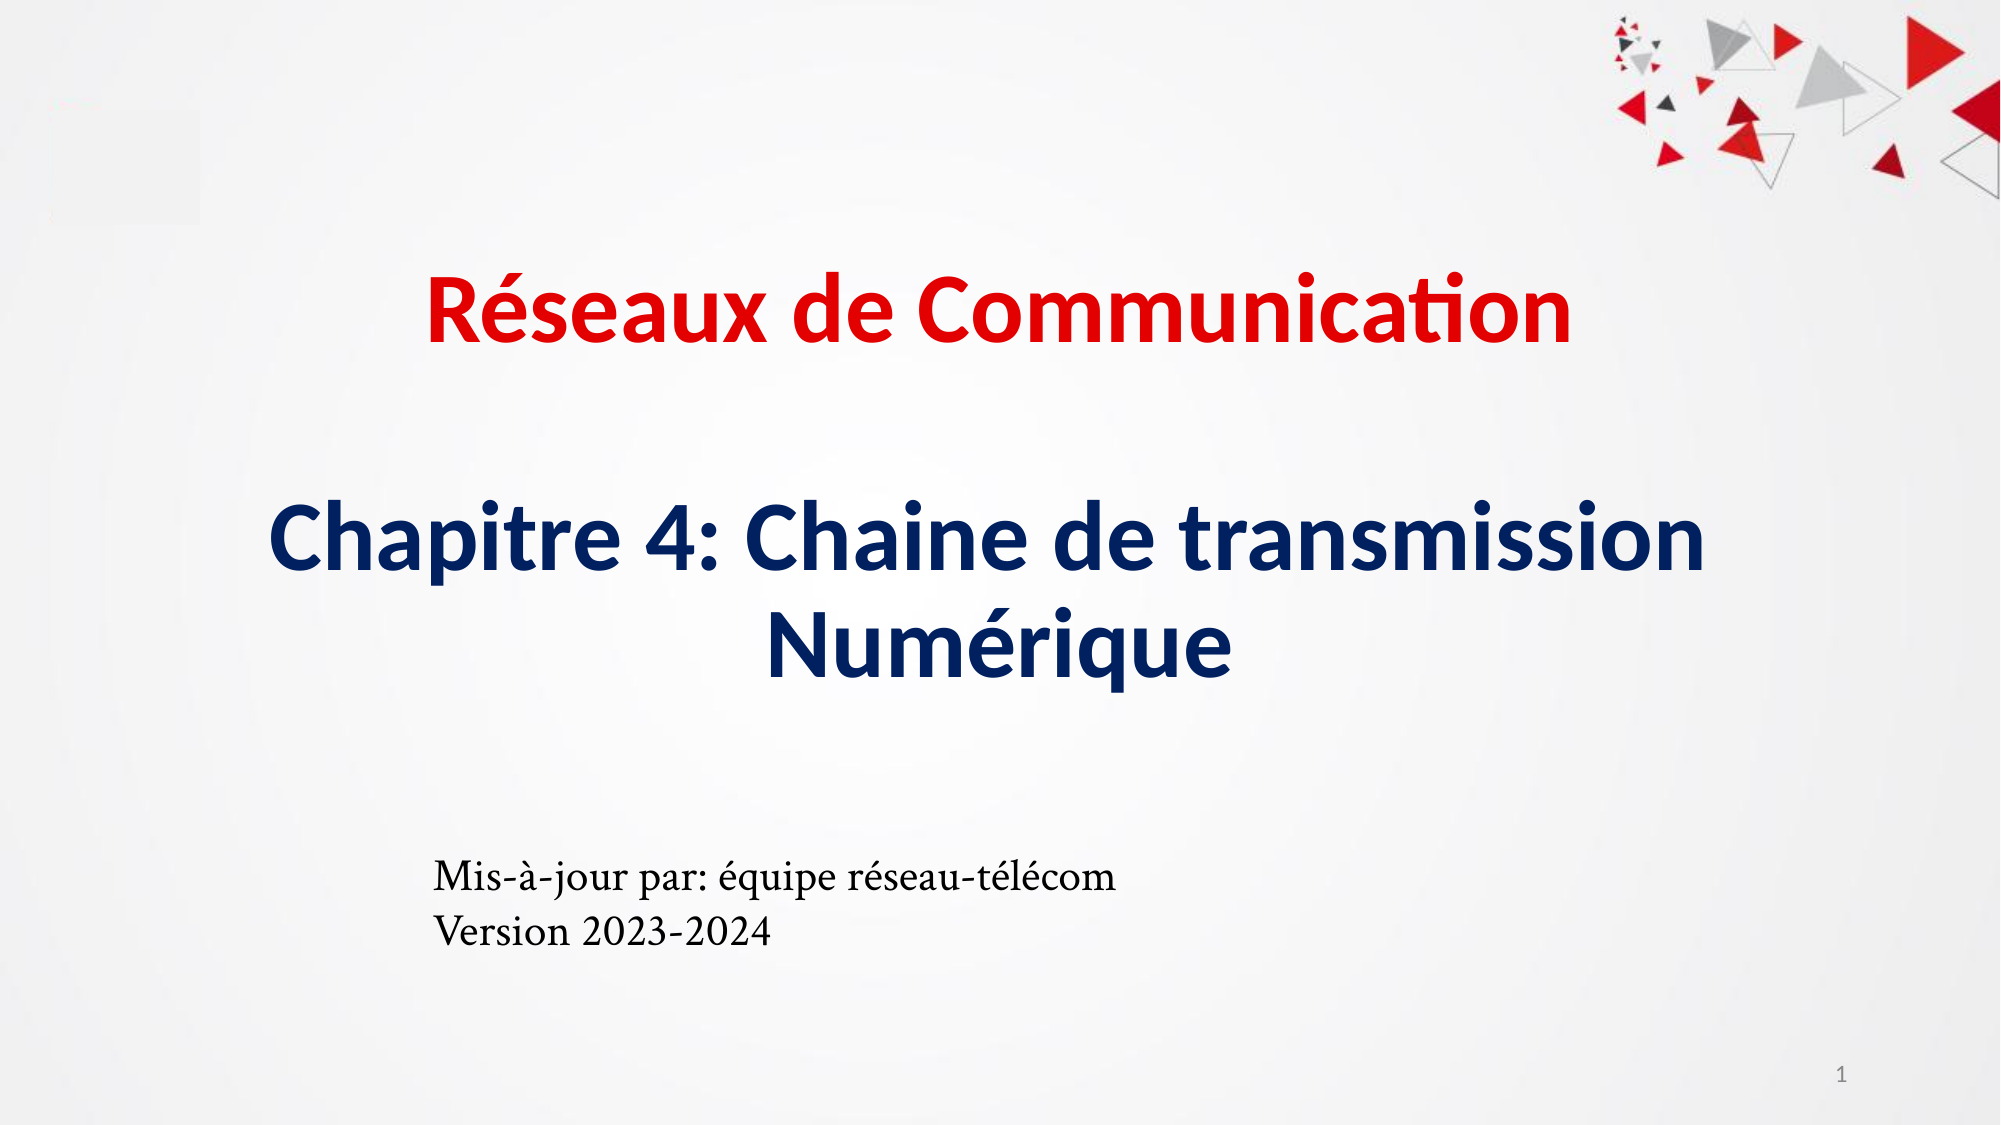

Réseaux de Communication
Chapitre 4: Chaine de transmission
Numérique

Mis-à-jour par: équipe réseau-télécom
Version 2023-2024
1